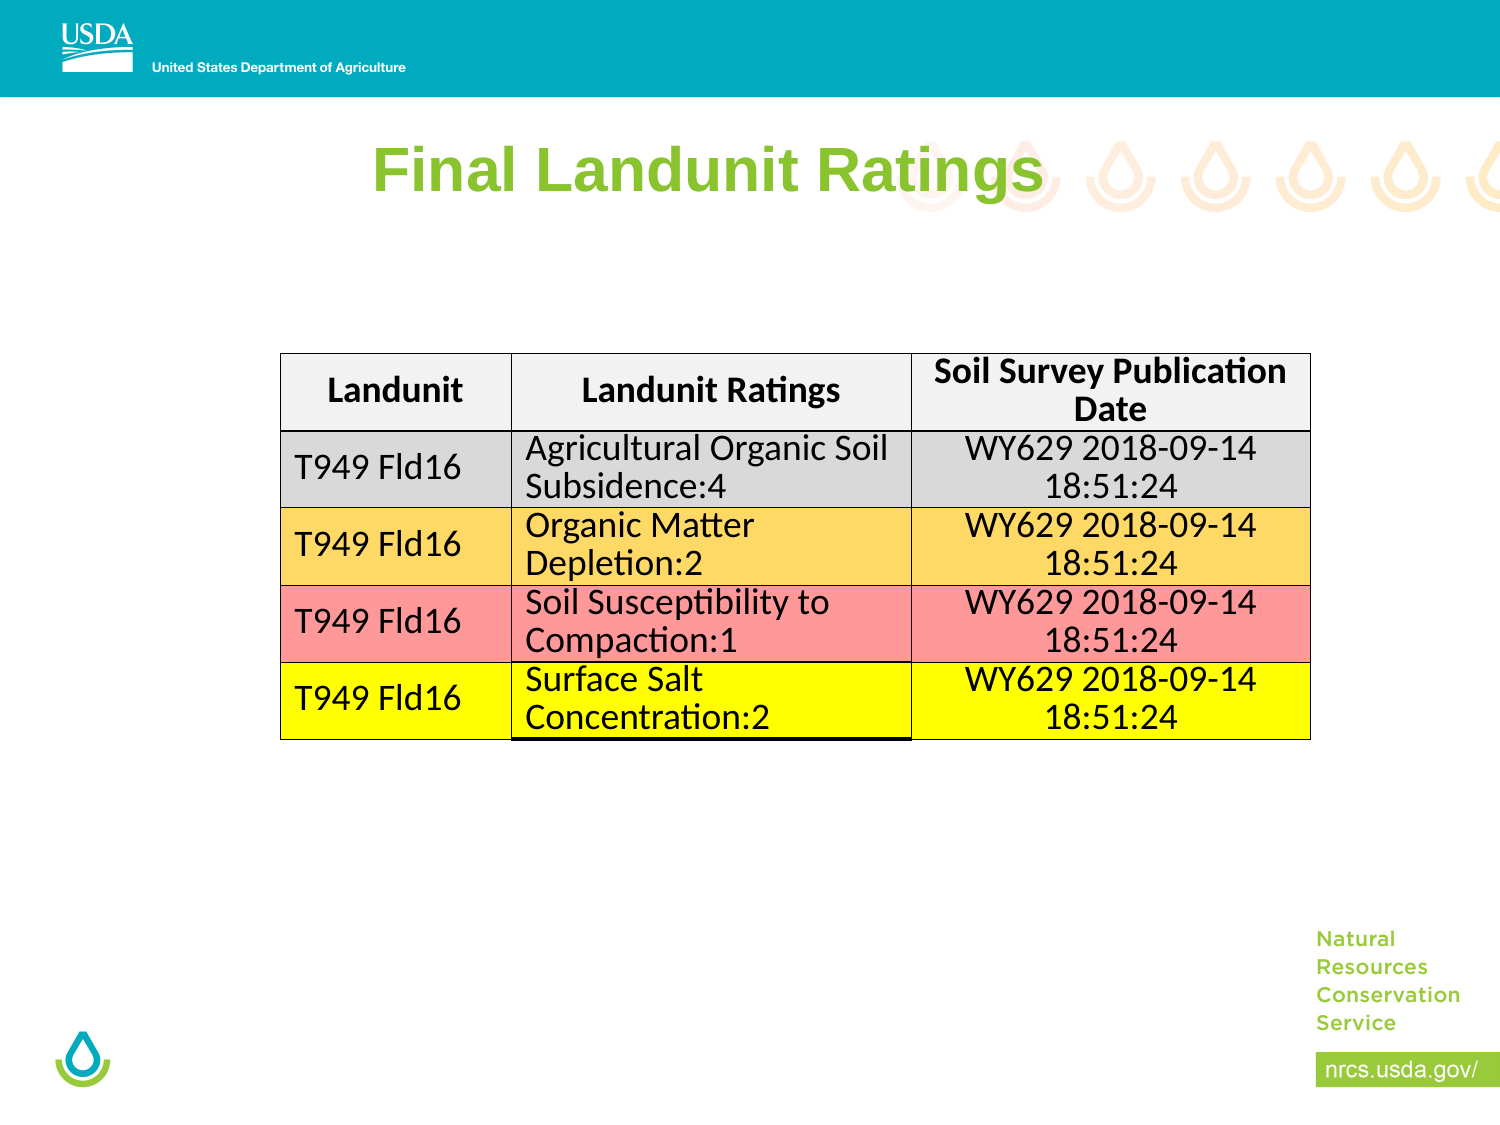

Final Landunit Ratings
| Landunit | Landunit Ratings | Soil Survey Publication Date |
| --- | --- | --- |
| T949 Fld16 | Agricultural Organic Soil Subsidence:4 | WY629 2018-09-14 18:51:24 |
| T949 Fld16 | Organic Matter Depletion:2 | WY629 2018-09-14 18:51:24 |
| T949 Fld16 | Soil Susceptibility to Compaction:1 | WY629 2018-09-14 18:51:24 |
| T949 Fld16 | Surface Salt Concentration:2 | WY629 2018-09-14 18:51:24 |